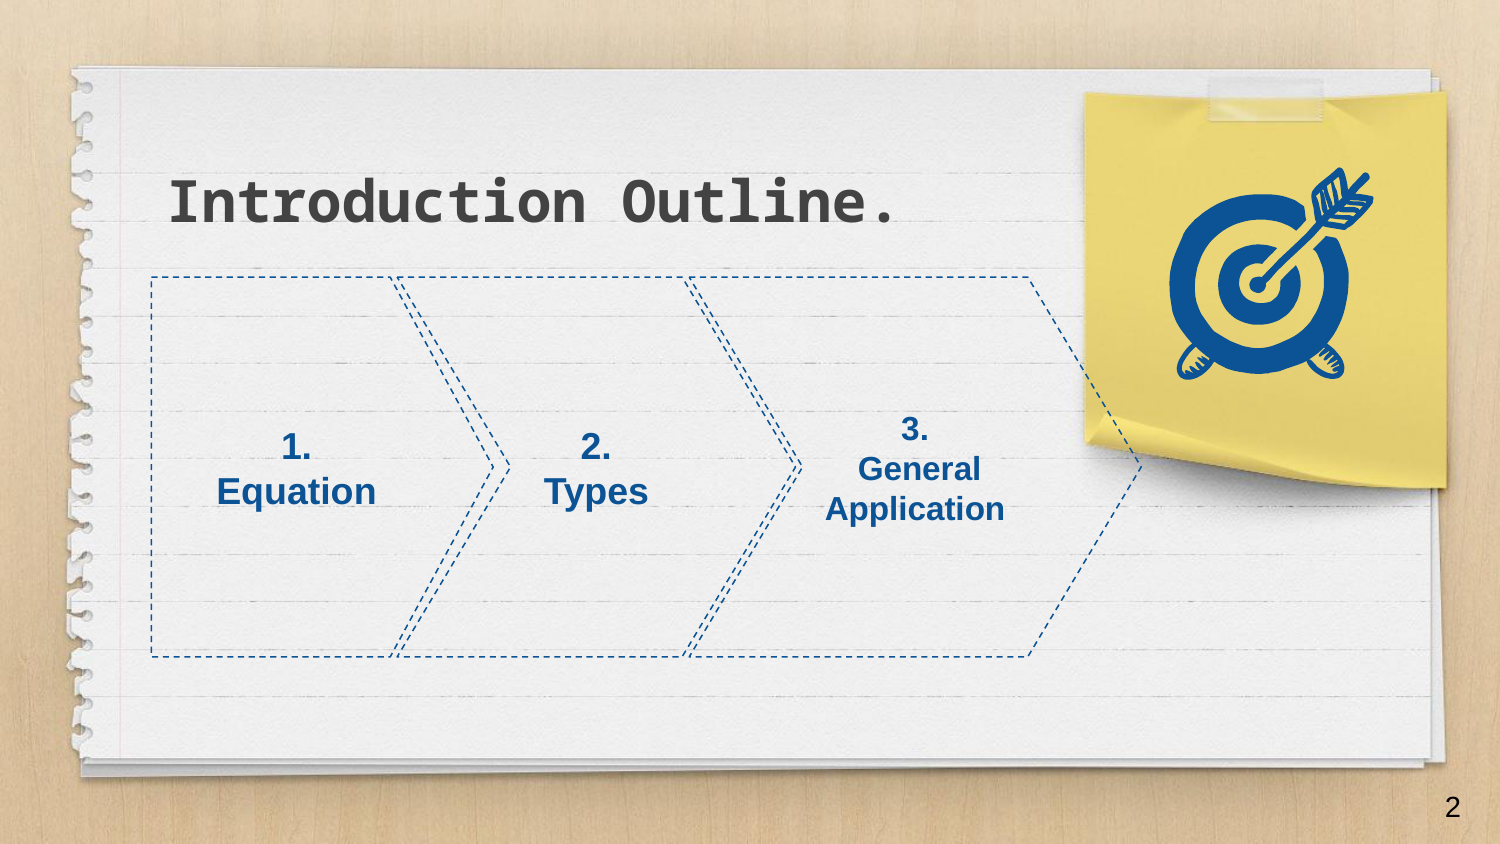

Introduction Outline.

1.
Equation
2.
Types
3.
 General Application
2